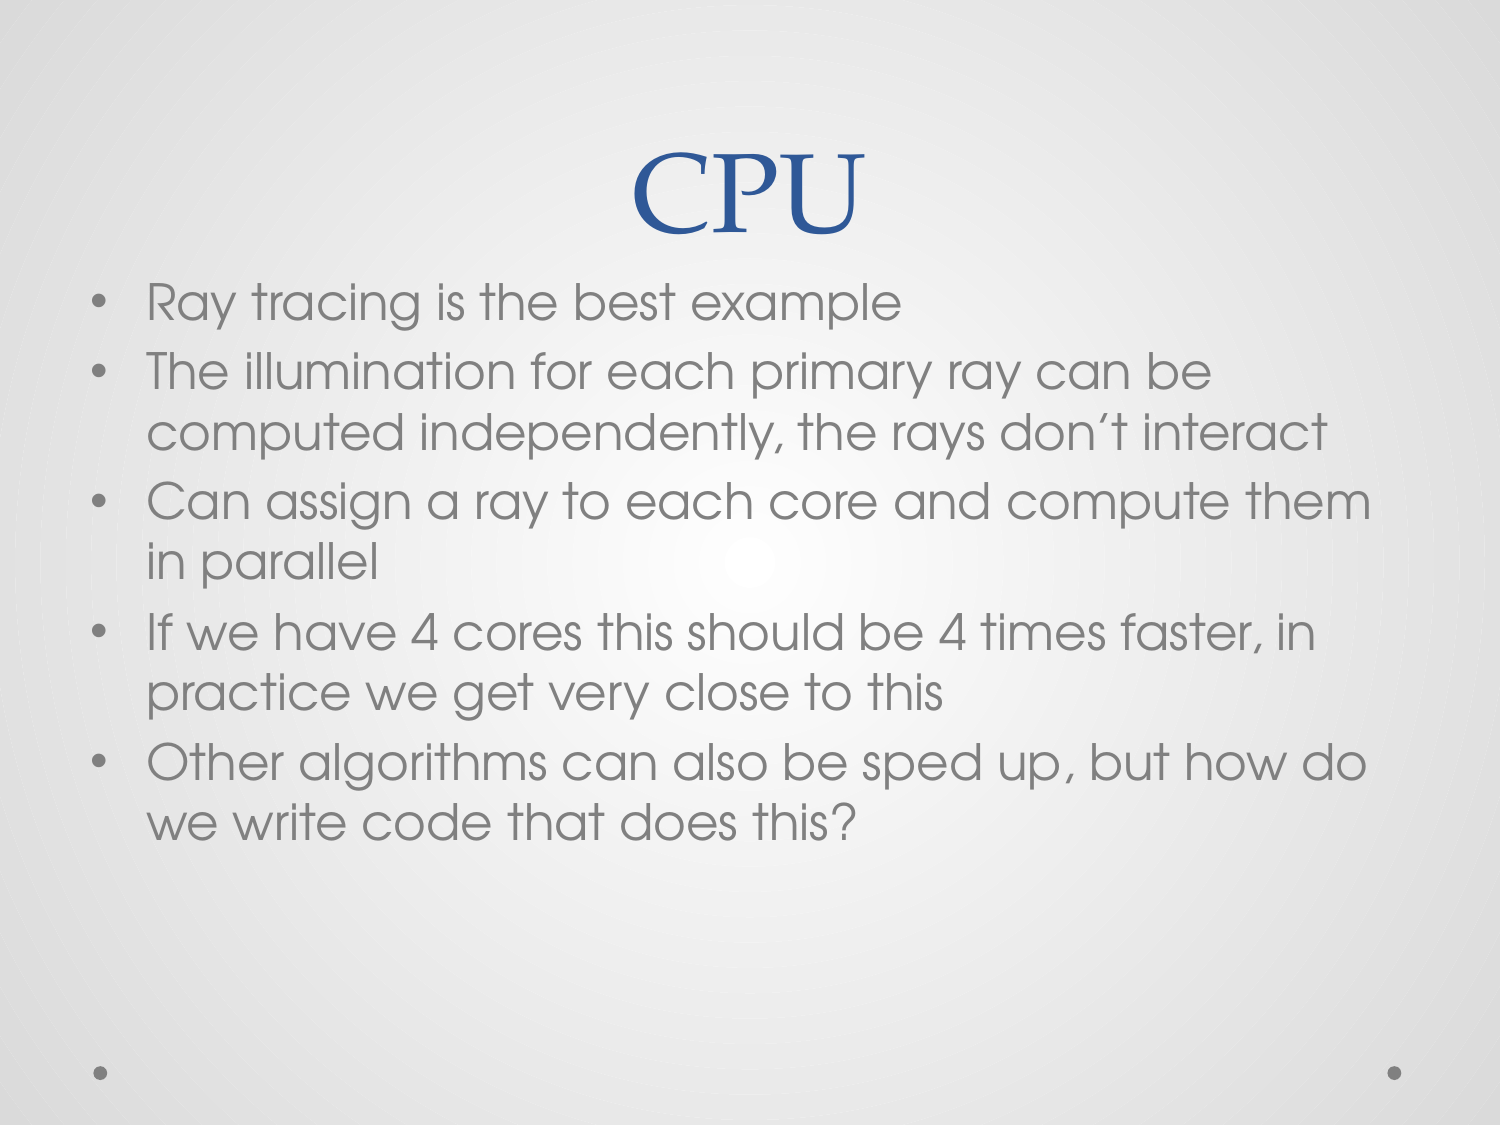

# CPU
Ray tracing is the best example
The illumination for each primary ray can be computed independently, the rays don’t interact
Can assign a ray to each core and compute them in parallel
If we have 4 cores this should be 4 times faster, in practice we get very close to this
Other algorithms can also be sped up, but how do we write code that does this?